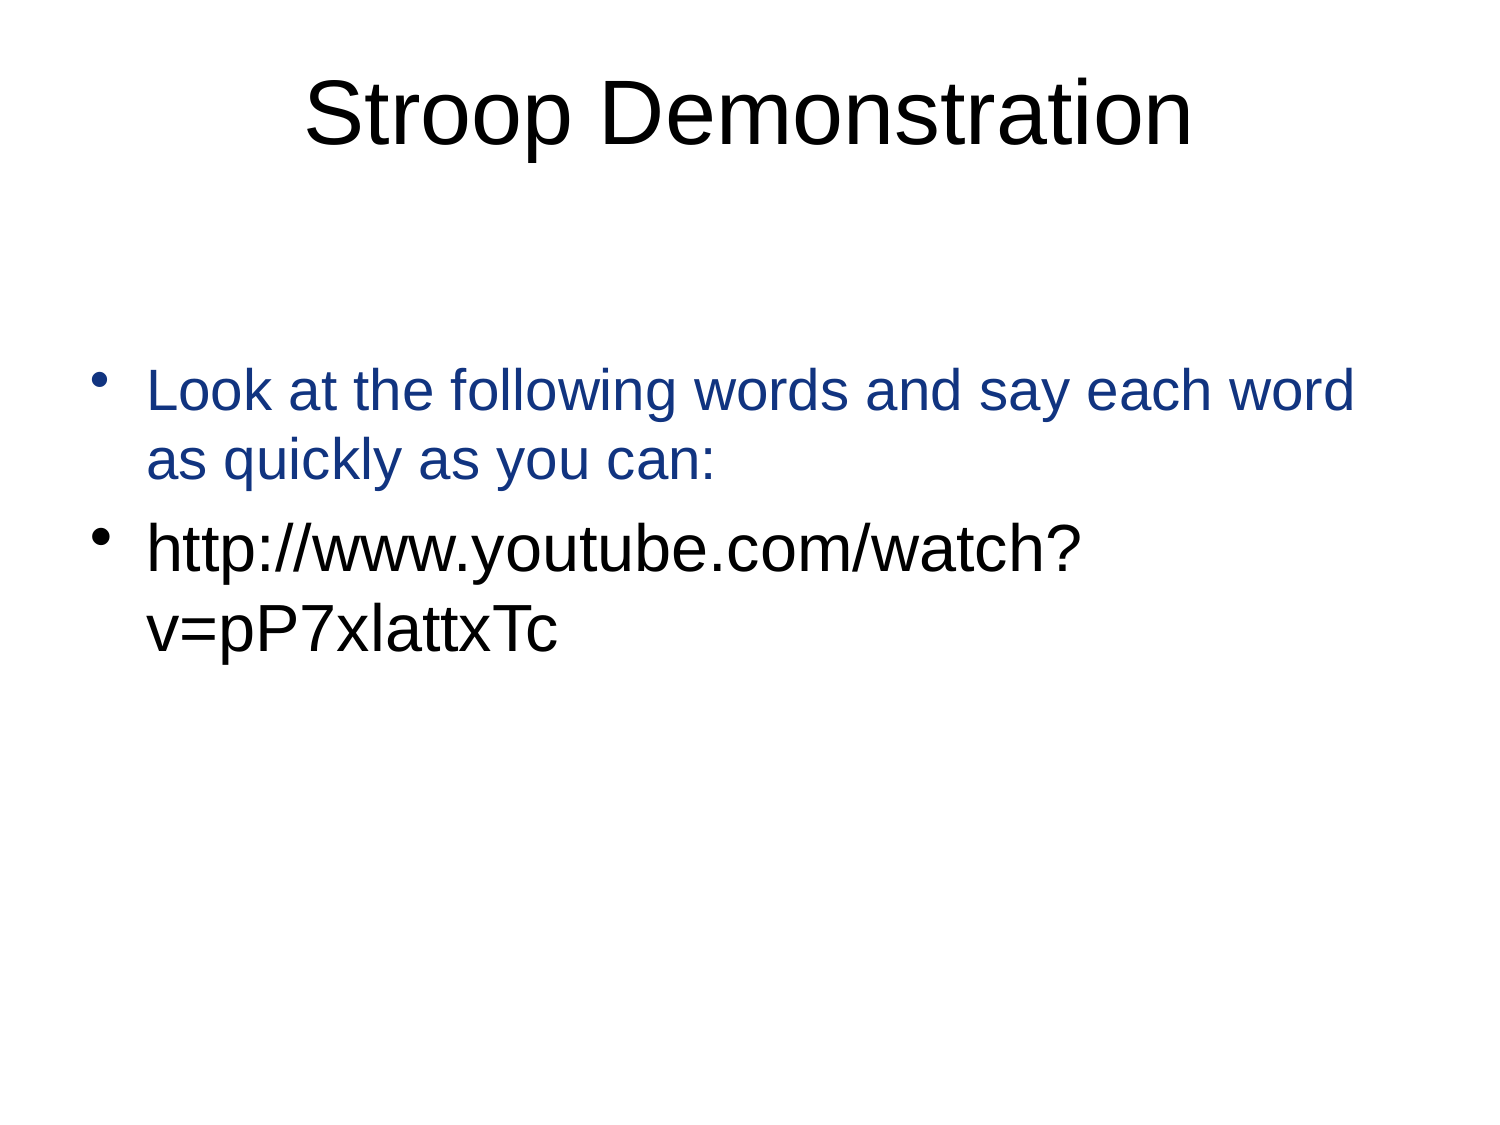

# Stroop Demonstration

Look at the following words and say each word as quickly as you can:
http://www.youtube.com/watch?v=pP7xlattxTc